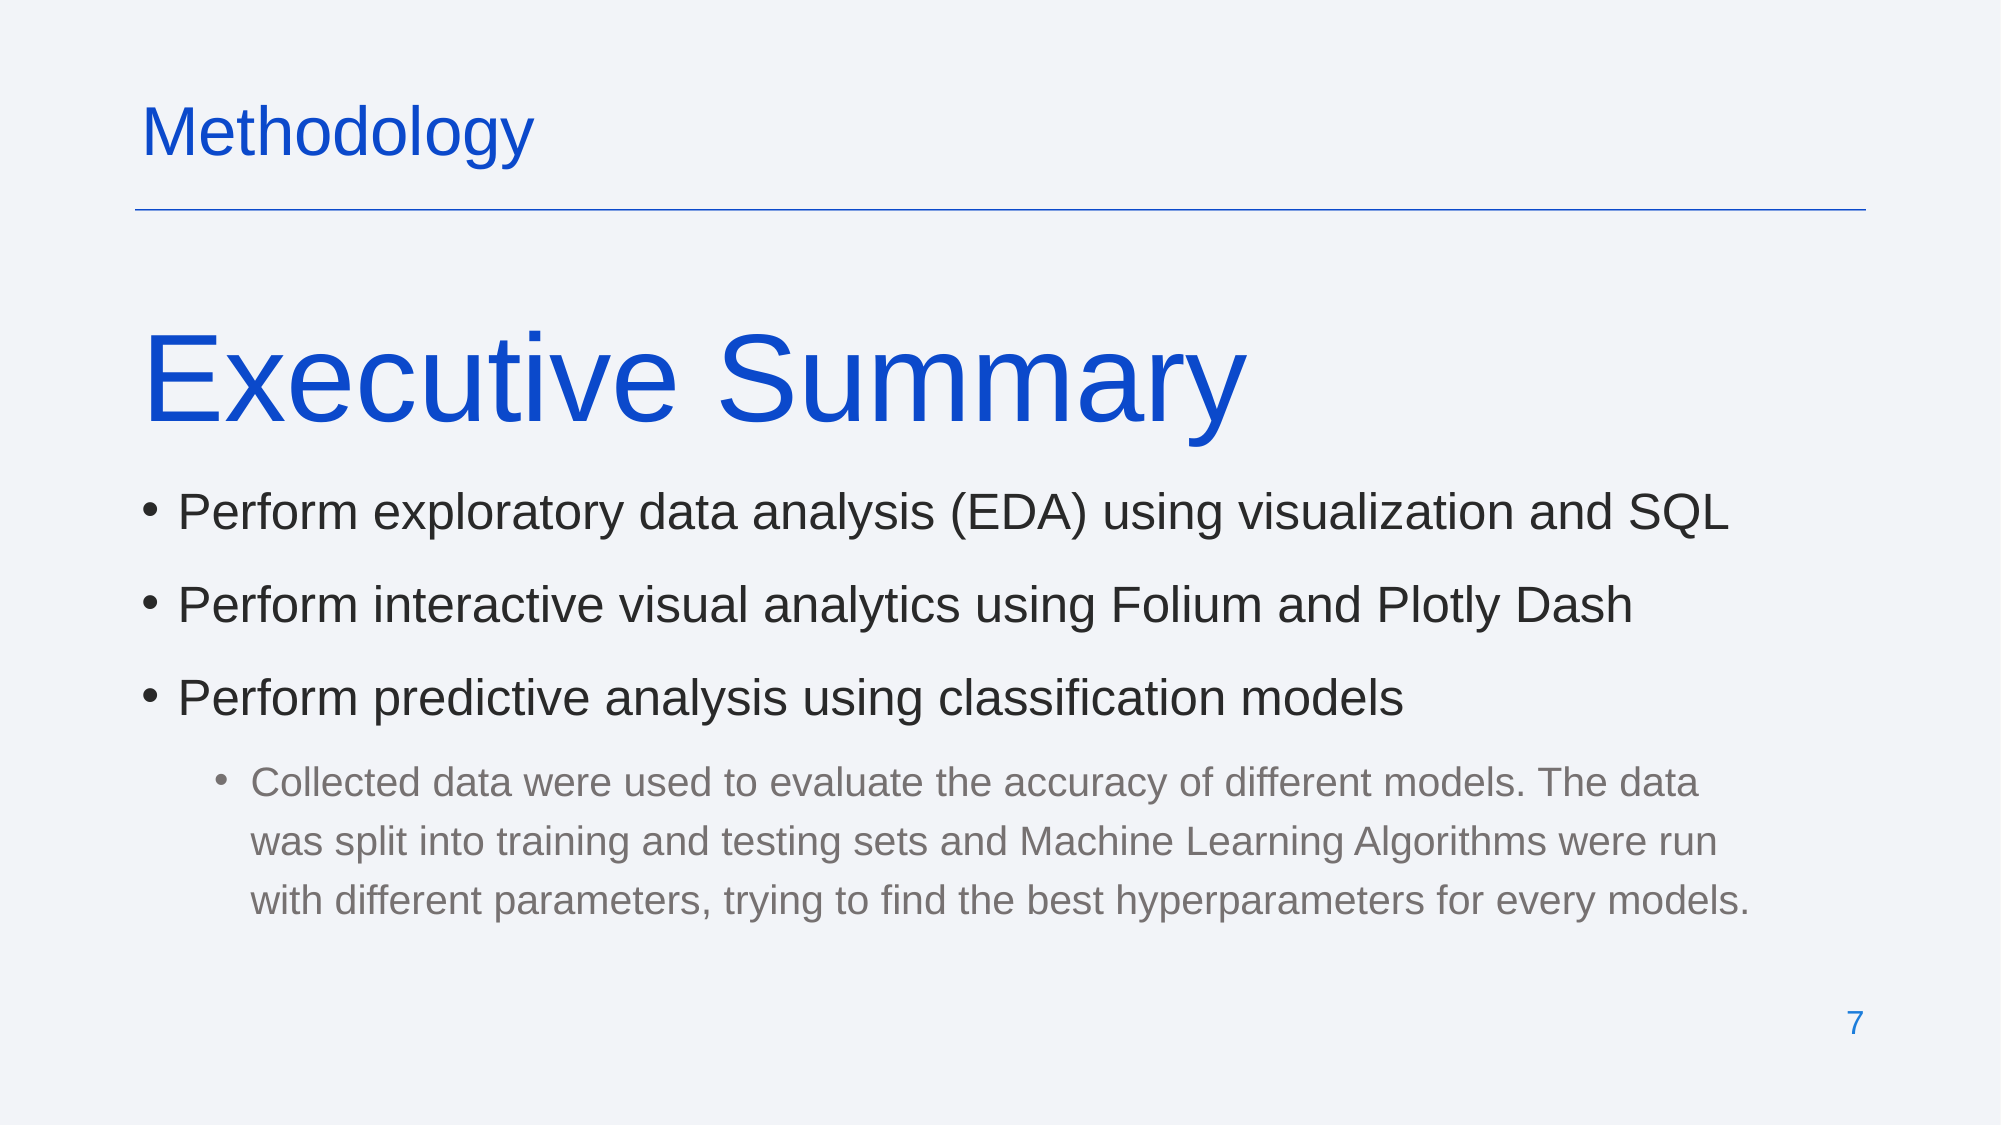

Methodology
Executive Summary
Perform exploratory data analysis (EDA) using visualization and SQL
Perform interactive visual analytics using Folium and Plotly Dash
Perform predictive analysis using classification models
Collected data were used to evaluate the accuracy of different models. The data was split into training and testing sets and Machine Learning Algorithms were run with different parameters, trying to find the best hyperparameters for every models.

7